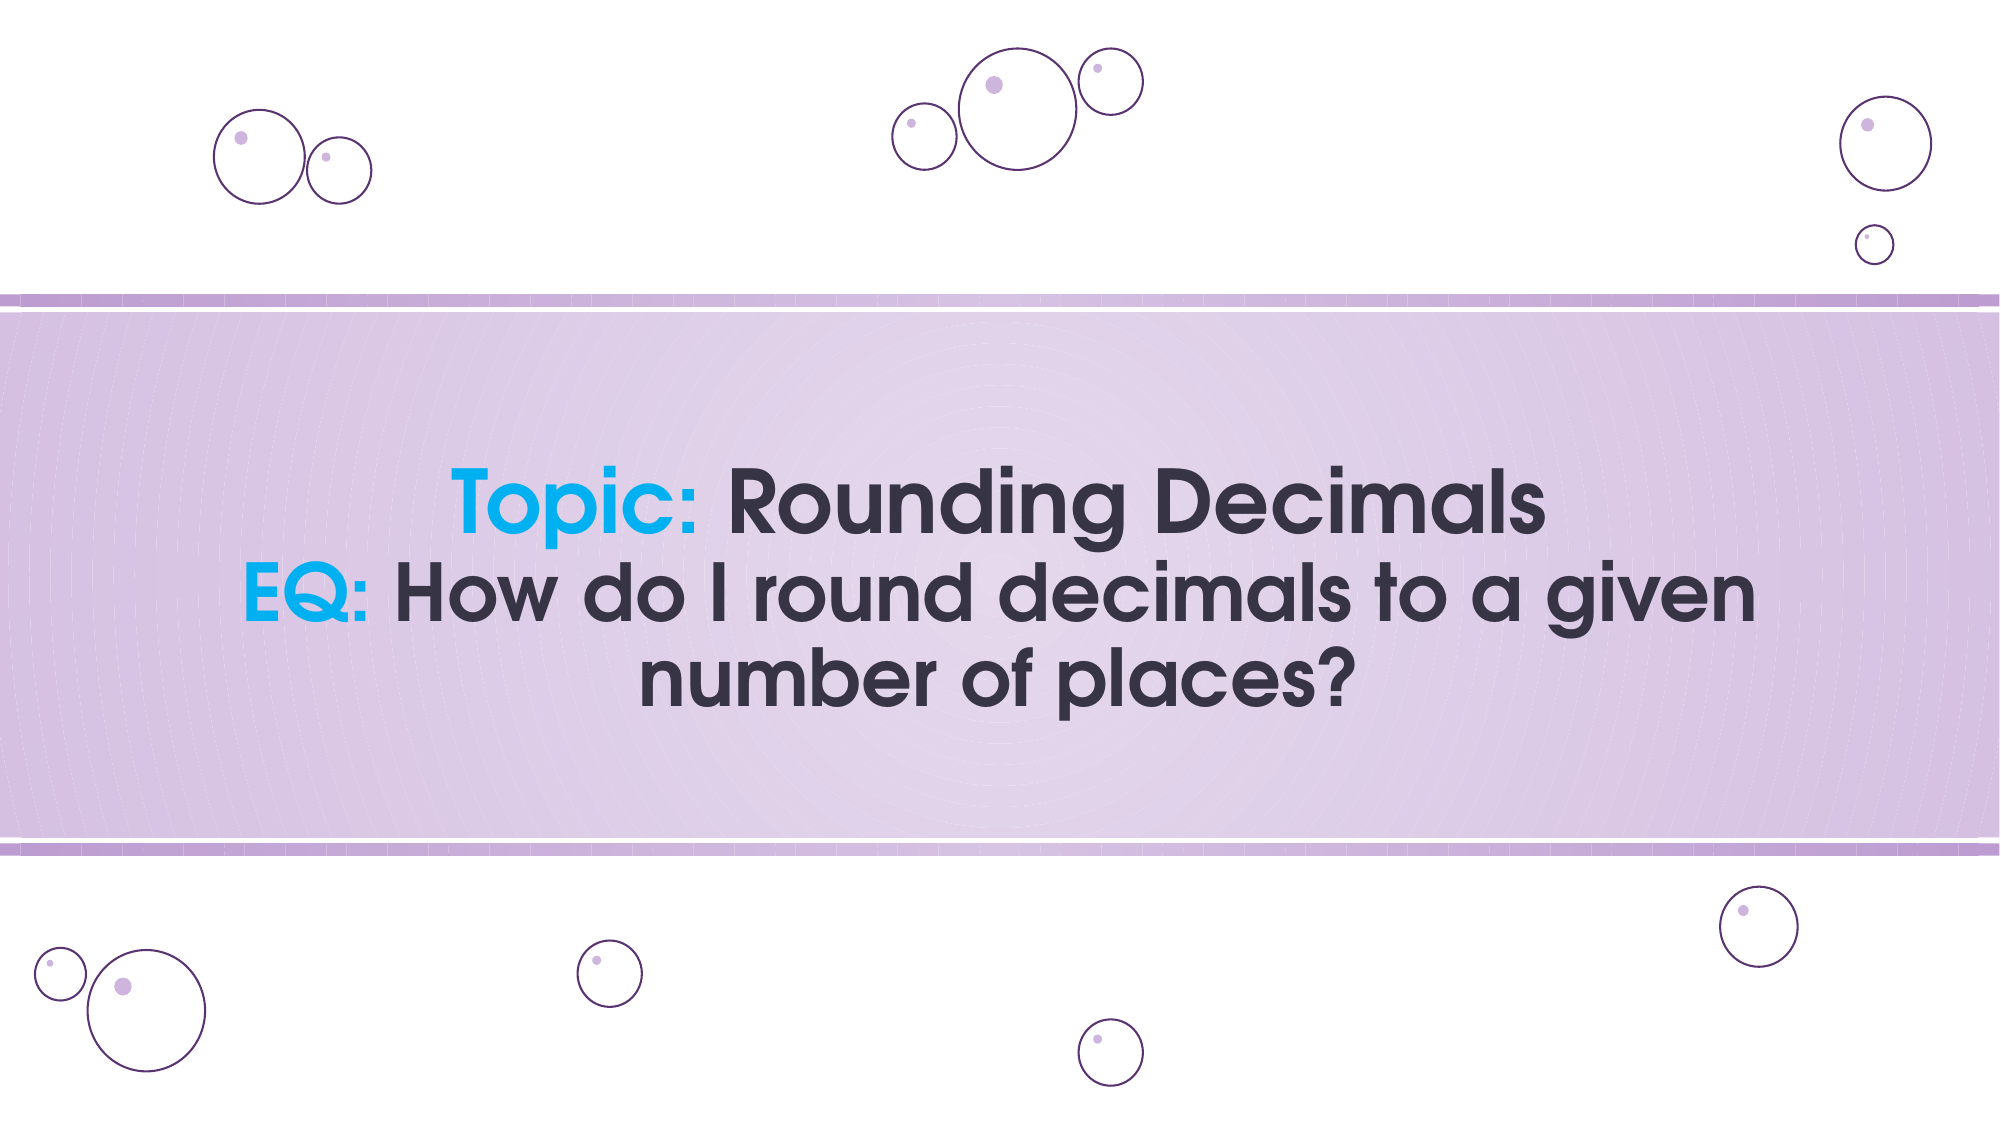

# Topic: Rounding Decimals EQ: How do I round decimals to a given number of places?